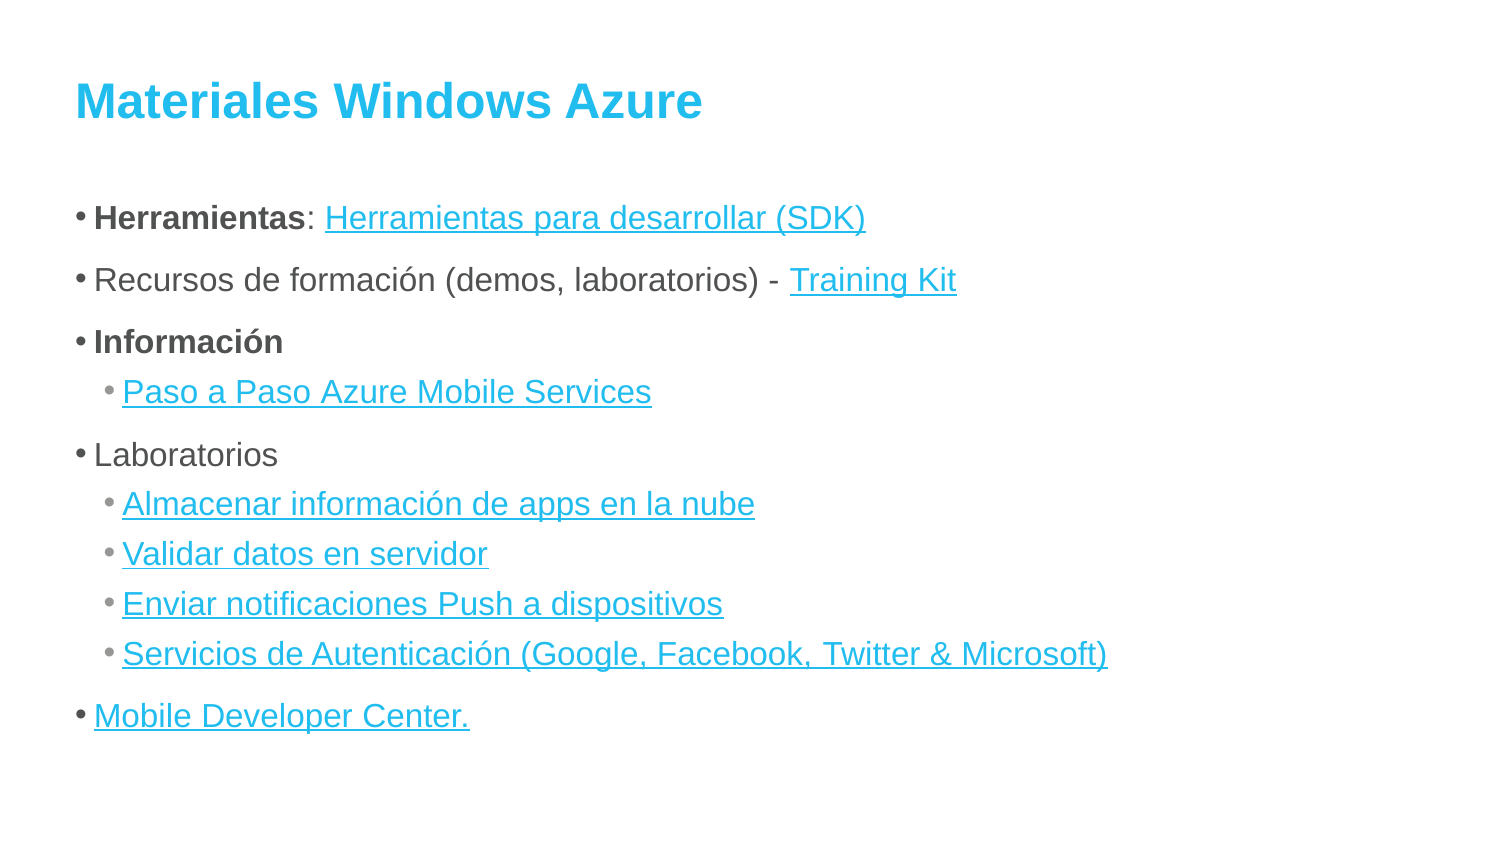

# Materiales Windows Azure
Herramientas: Herramientas para desarrollar (SDK)
Recursos de formación (demos, laboratorios) - Training Kit
Información
Paso a Paso Azure Mobile Services
Laboratorios
Almacenar información de apps en la nube
Validar datos en servidor
Enviar notificaciones Push a dispositivos
Servicios de Autenticación (Google, Facebook, Twitter & Microsoft)
Mobile Developer Center.